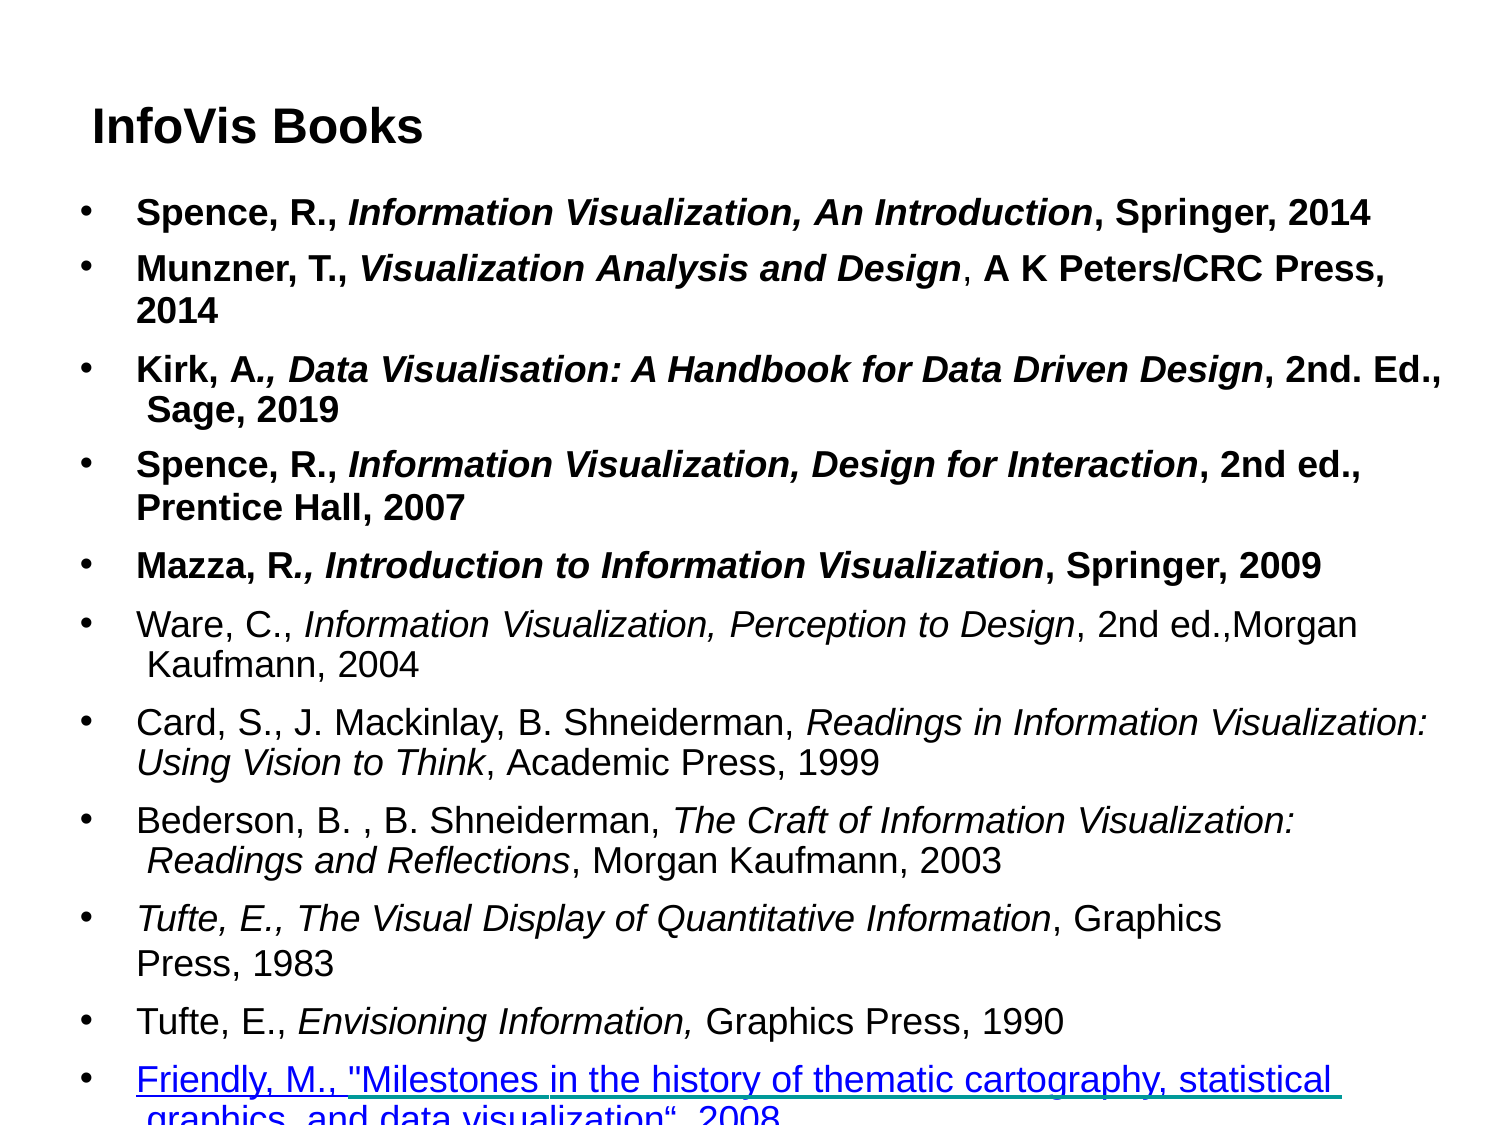

# InfoVis Books
Spence, R., Information Visualization, An Introduction, Springer, 2014
Munzner, T., Visualization Analysis and Design, A K Peters/CRC Press,
2014
Kirk, A., Data Visualisation: A Handbook for Data Driven Design, 2nd. Ed.,  Sage, 2019
Spence, R., Information Visualization, Design for Interaction, 2nd ed.,
Prentice Hall, 2007
Mazza, R., Introduction to Information Visualization, Springer, 2009
Ware, C., Information Visualization, Perception to Design, 2nd ed.,Morgan  Kaufmann, 2004
Card, S., J. Mackinlay, B. Shneiderman, Readings in Information Visualization:  Using Vision to Think, Academic Press, 1999
Bederson, B. , B. Shneiderman, The Craft of Information Visualization:  Readings and Reflections, Morgan Kaufmann, 2003
Tufte, E., The Visual Display of Quantitative Information, Graphics Press, 1983
Tufte, E., Envisioning Information, Graphics Press, 1990
Friendly, M., "Milestones in the history of thematic cartography, statistical  graphics, and data visualization“, 2008